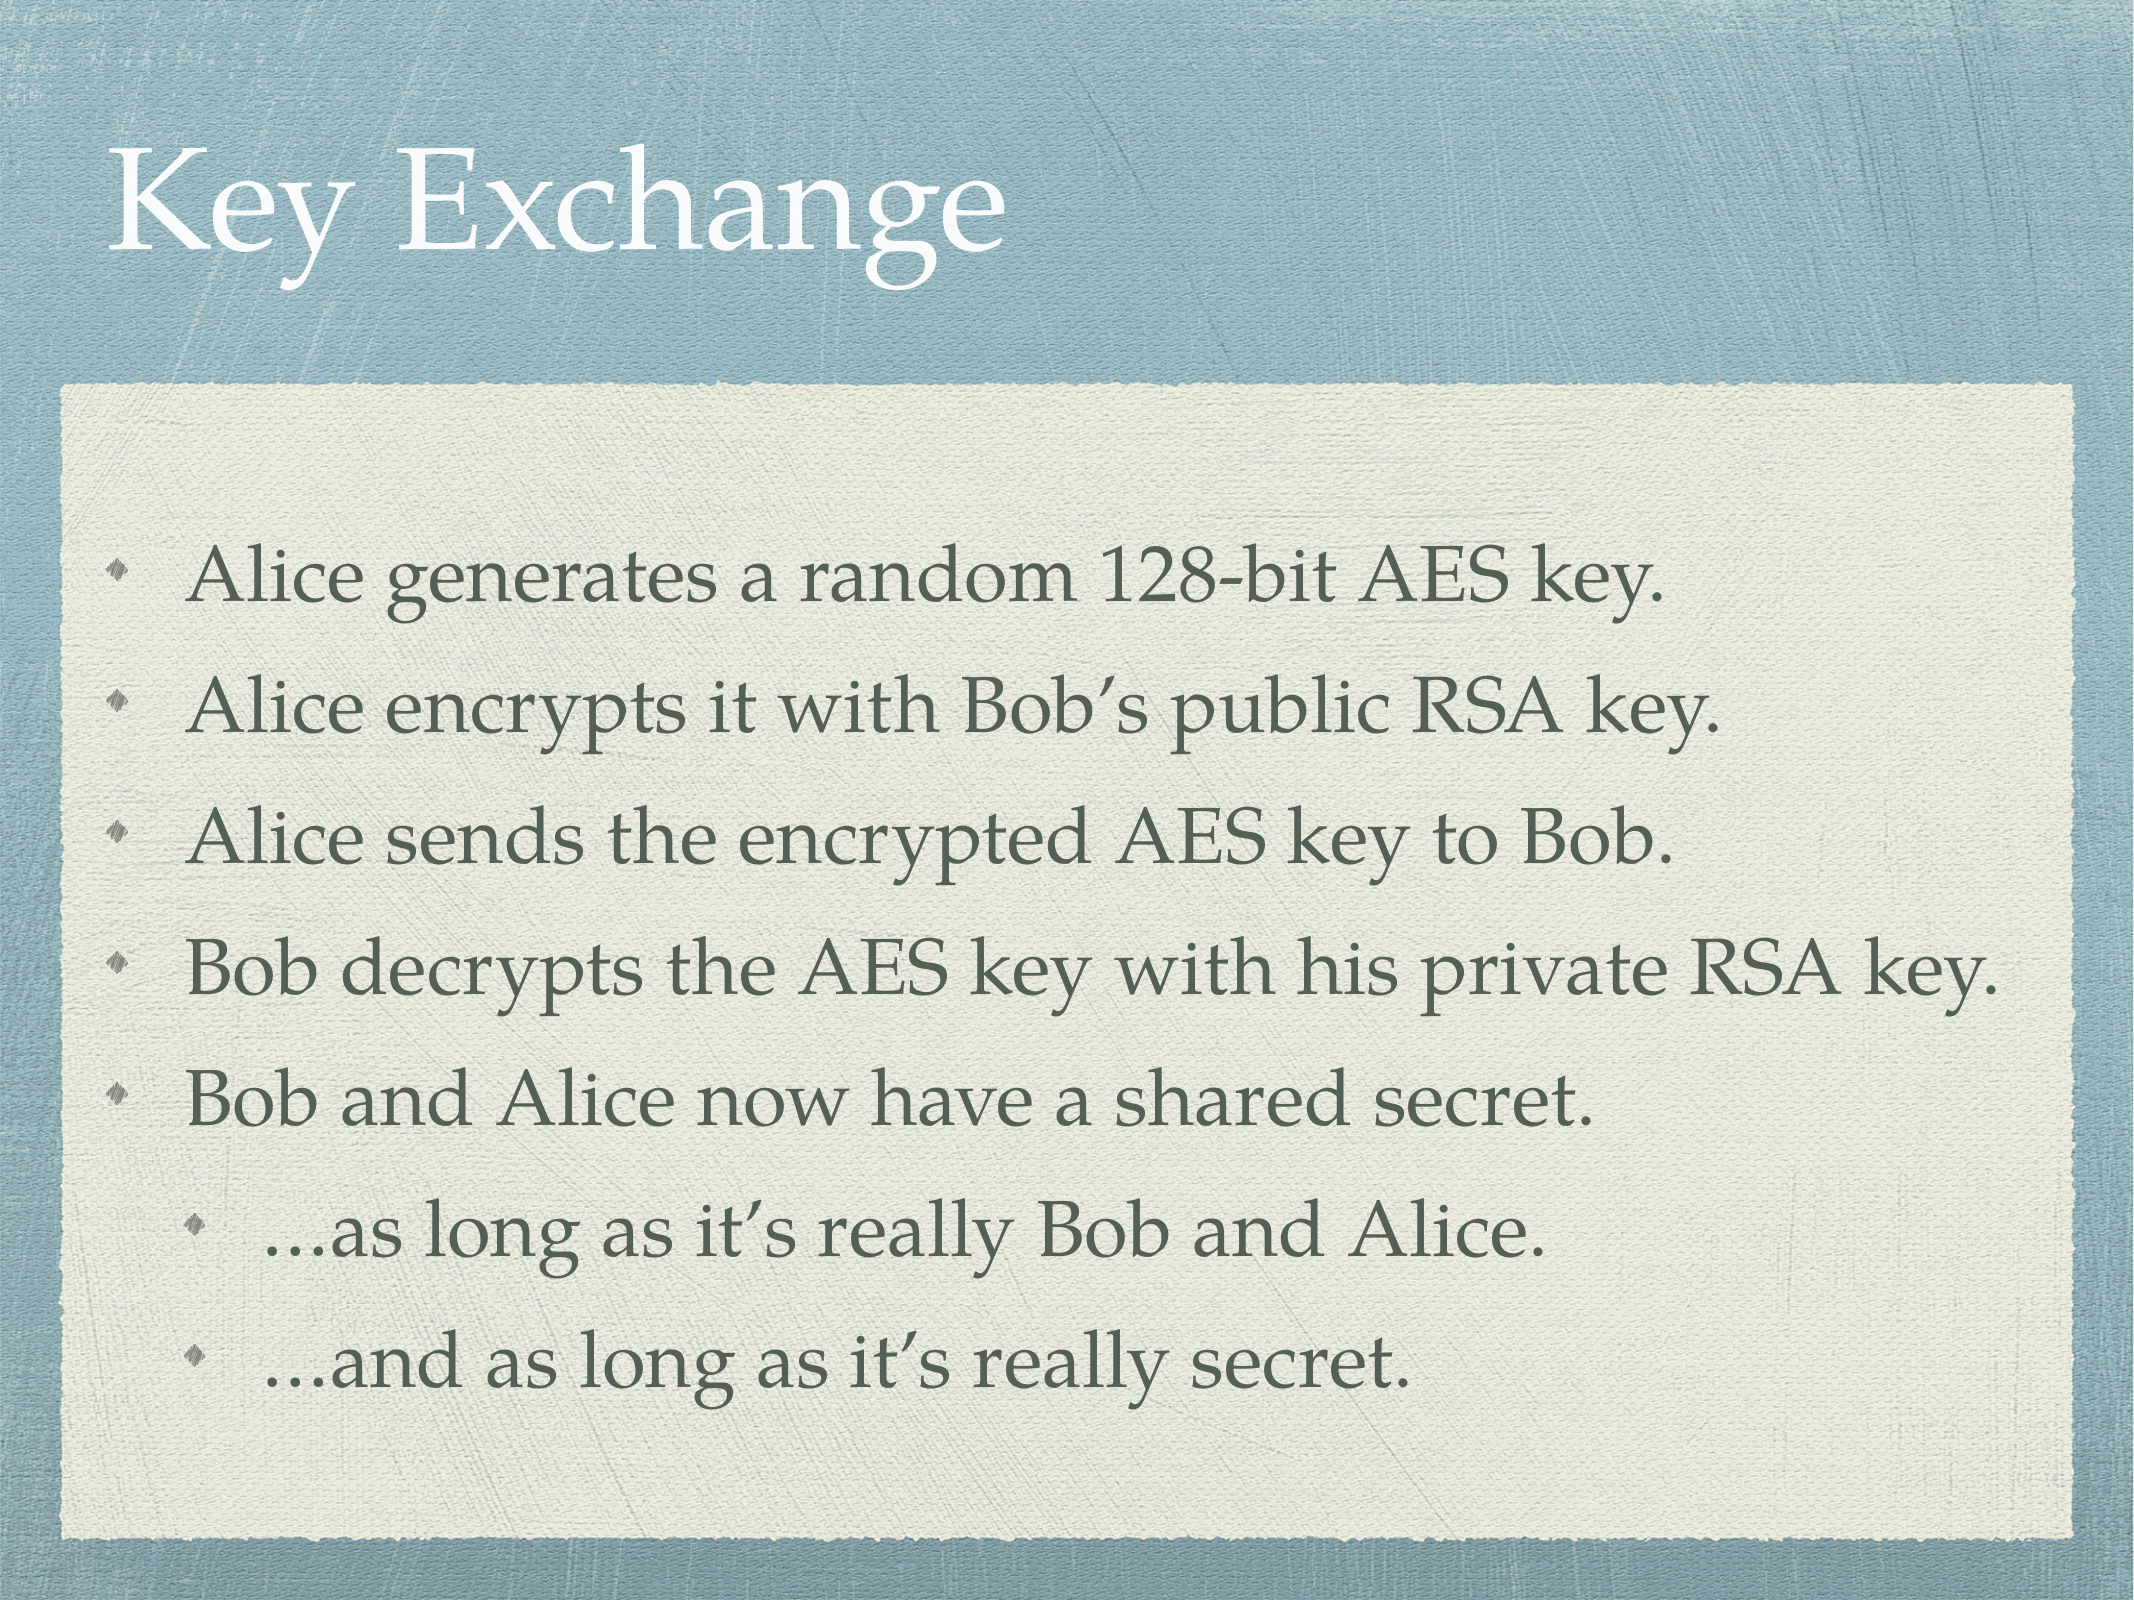

# Key Exchange
Alice generates a random 128-bit AES key.
Alice encrypts it with Bob’s public RSA key.
Alice sends the encrypted AES key to Bob.
Bob decrypts the AES key with his private RSA key.
Bob and Alice now have a shared secret.
…as long as it’s really Bob and Alice.
…and as long as it’s really secret.